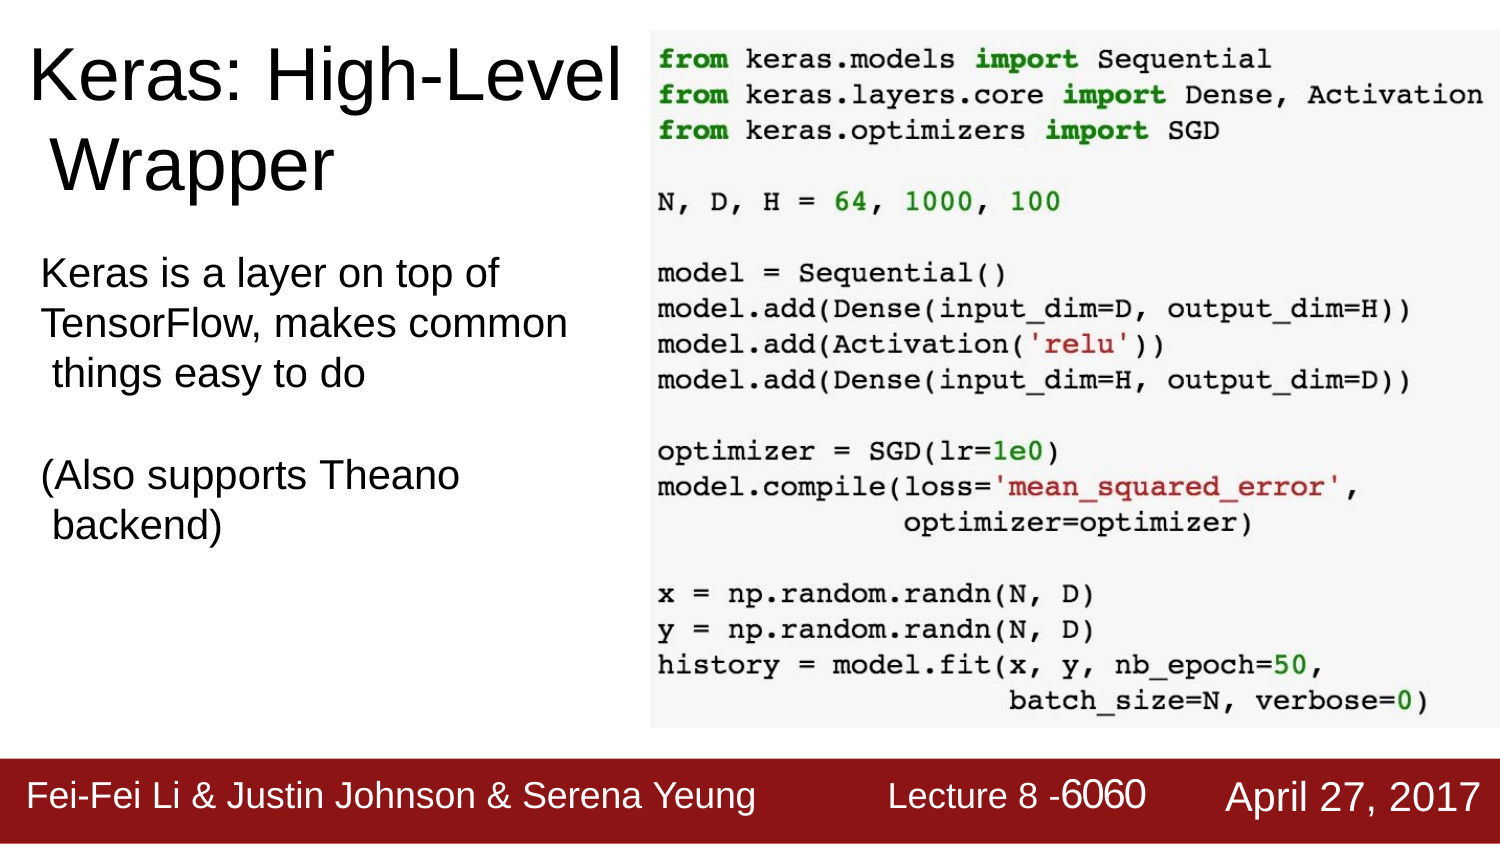

# Keras: High-Level  Wrapper

Keras is a layer on top of  TensorFlow, makes common  things easy to do

(Also supports Theano  backend)
Lecture 8 -6060
April 27, 2017
Fei-Fei Li & Justin Johnson & Serena Yeung